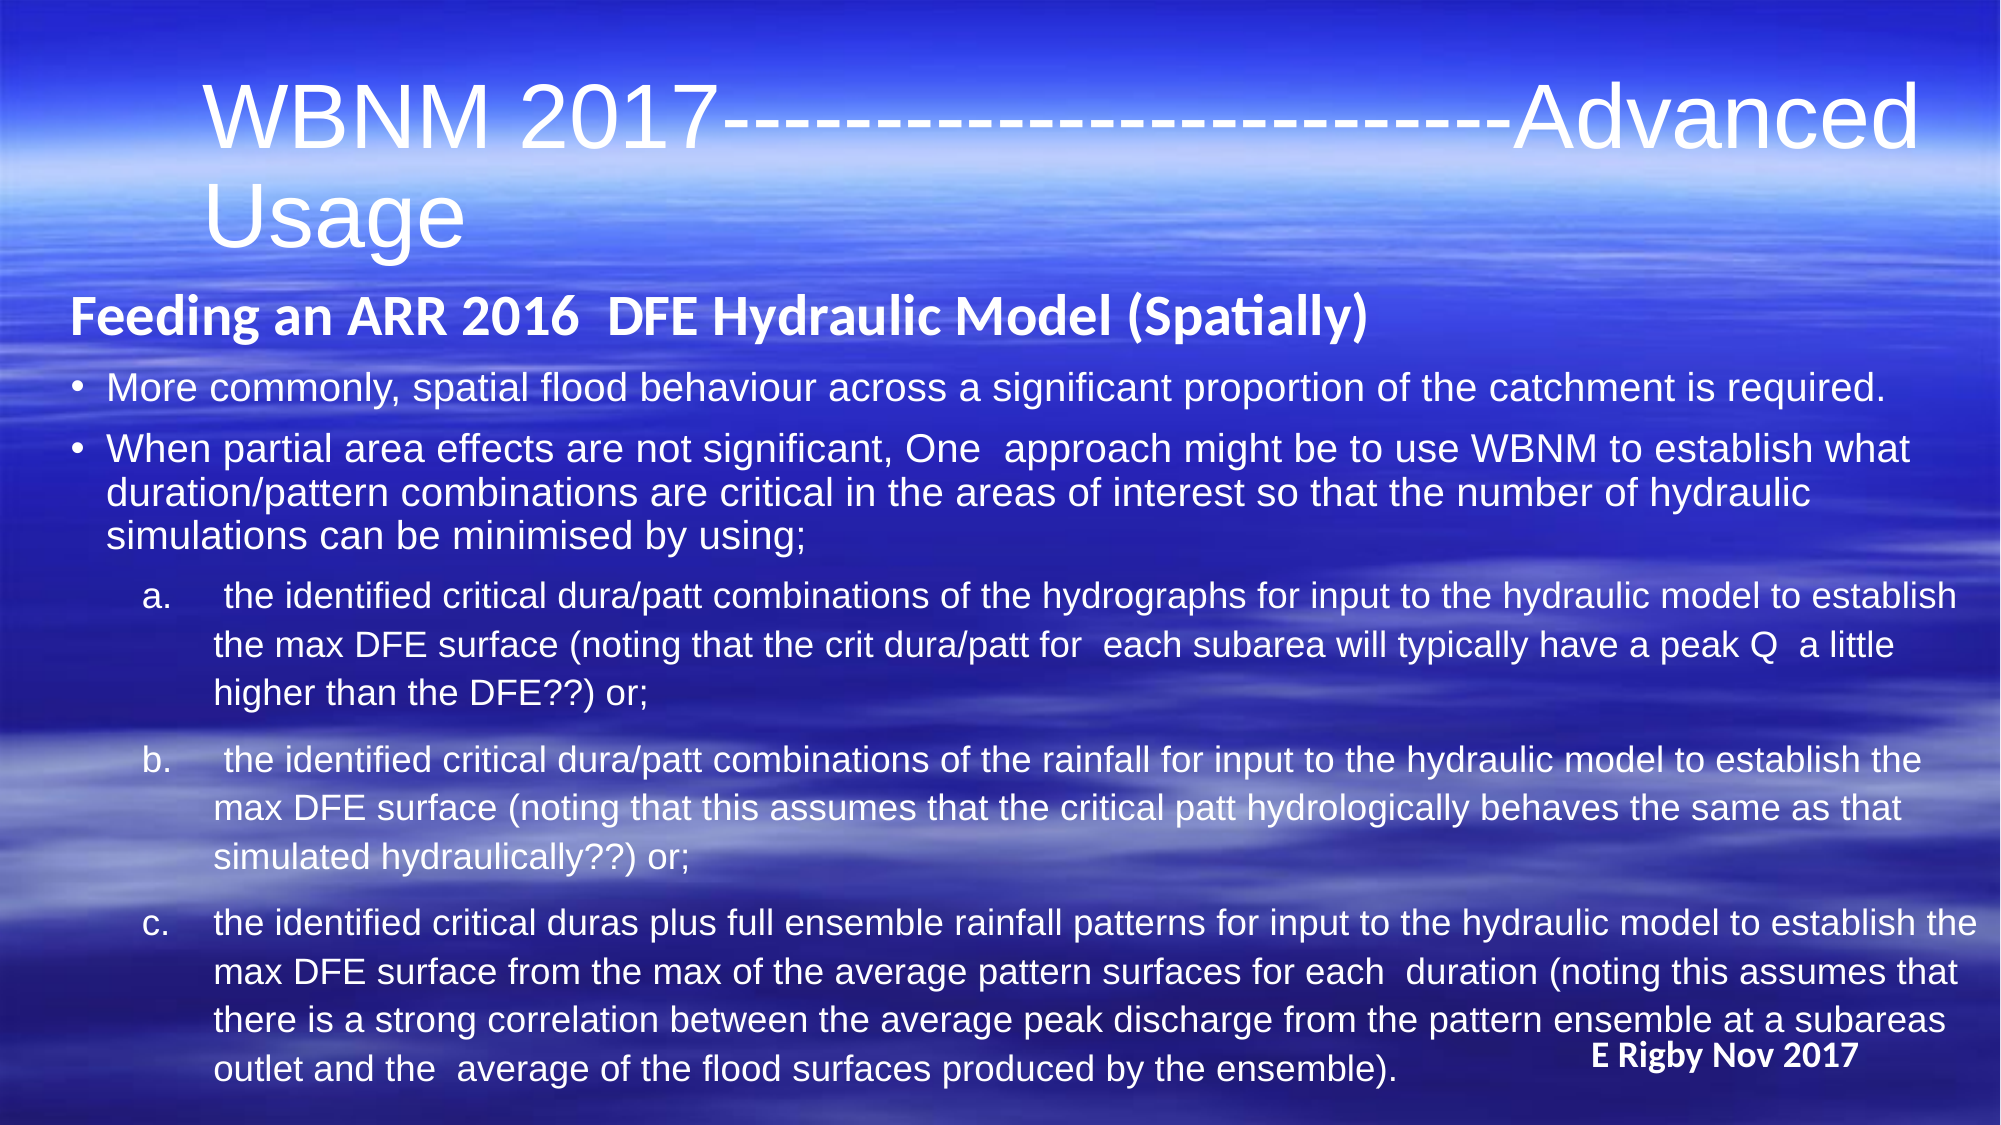

WBNM 2017--------------------------Advanced Usage
Feeding an ARR 2016  DFE Hydraulic Model (Spatially)
More commonly, spatial flood behaviour across a significant proportion of the catchment is required.
When partial area effects are not significant, One  approach might be to use WBNM to establish what duration/pattern combinations are critical in the areas of interest so that the number of hydraulic simulations can be minimised by using;
 the identified critical dura/patt combinations of the hydrographs for input to the hydraulic model to establish the max DFE surface (noting that the crit dura/patt for  each subarea will typically have a peak Q  a little higher than the DFE??) or;
 the identified critical dura/patt combinations of the rainfall for input to the hydraulic model to establish the max DFE surface (noting that this assumes that the critical patt hydrologically behaves the same as that simulated hydraulically??) or;
the identified critical duras plus full ensemble rainfall patterns for input to the hydraulic model to establish the max DFE surface from the max of the average pattern surfaces for each  duration (noting this assumes that there is a strong correlation between the average peak discharge from the pattern ensemble at a subareas outlet and the  average of the flood surfaces produced by the ensemble).

E Rigby Nov 2017